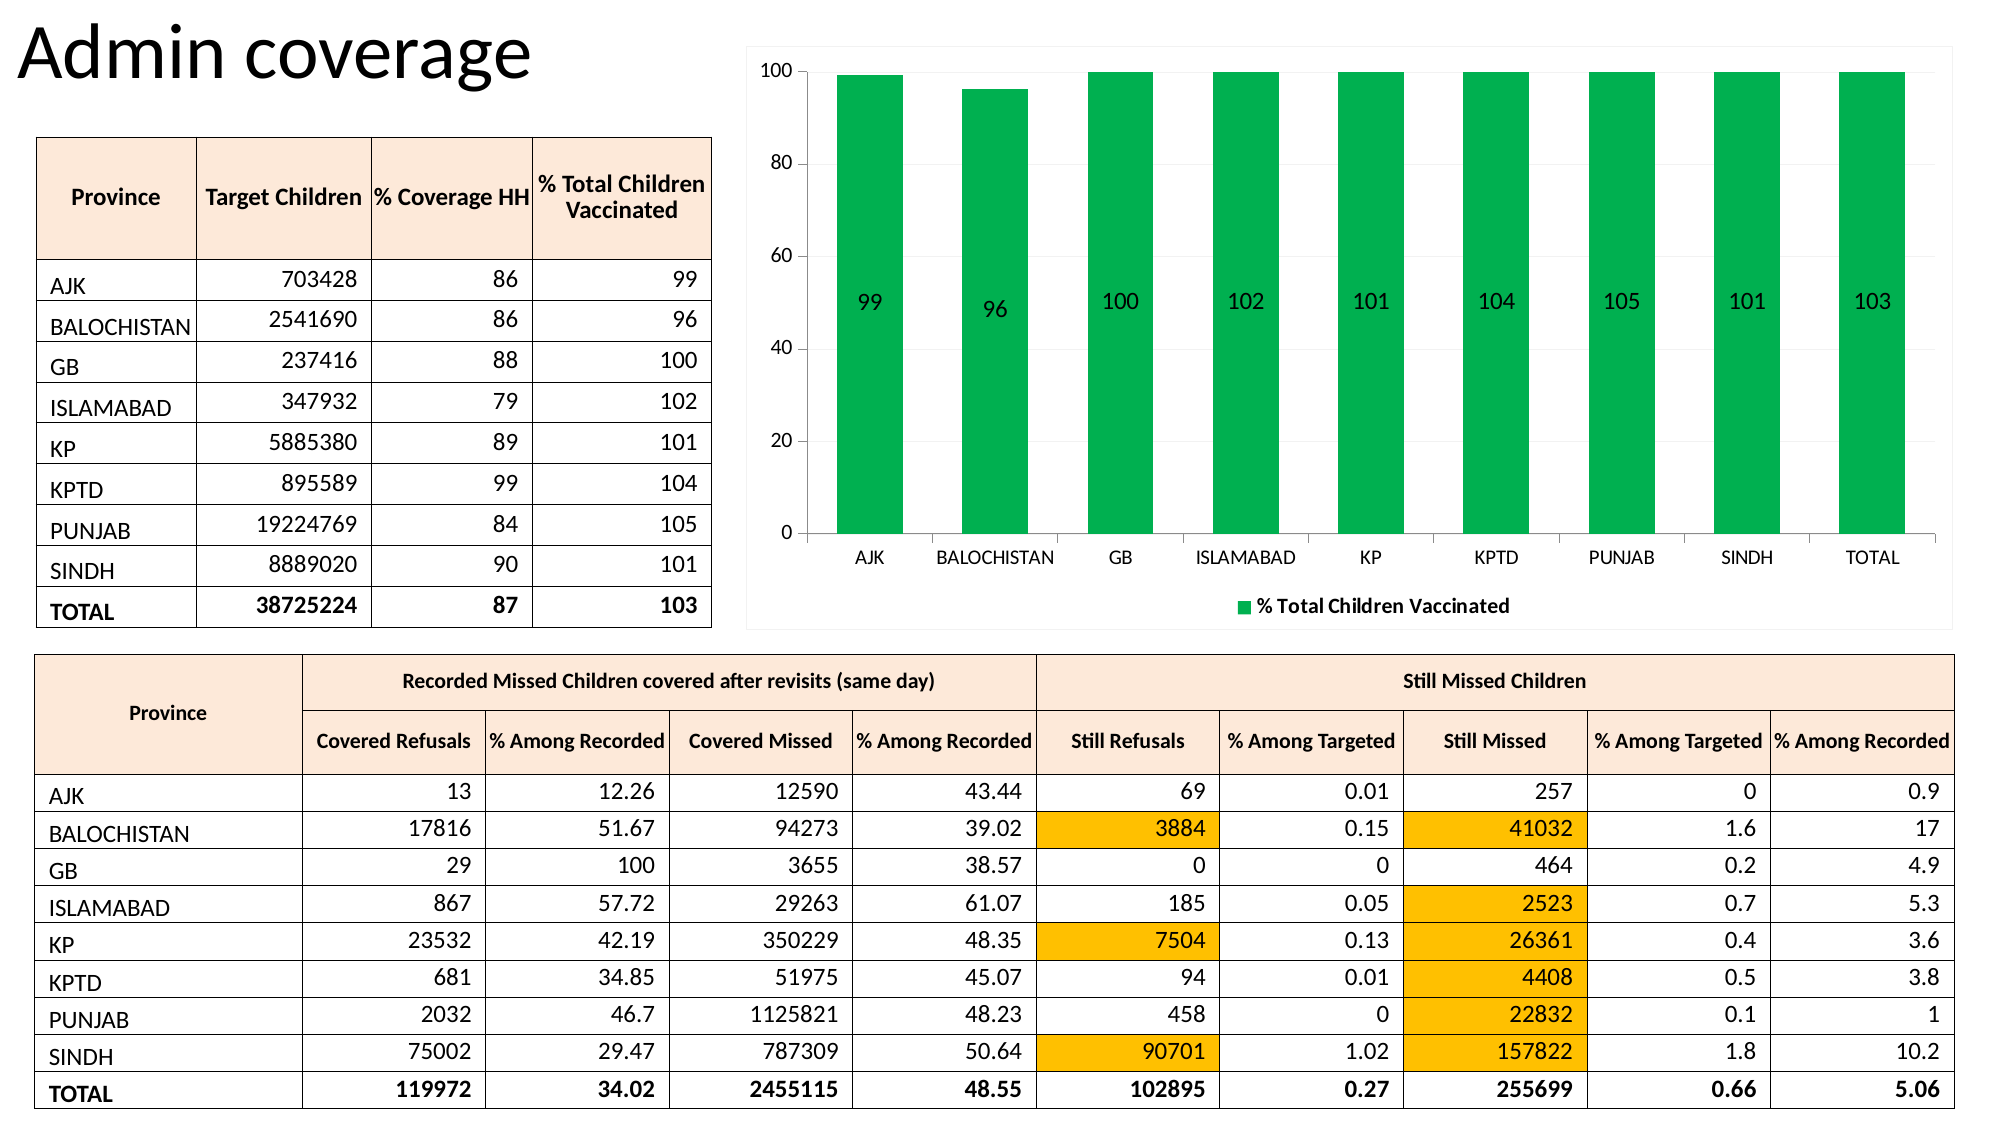

# Admin coverage

### Chart

| Category | % Total Children Vaccinated |
|---|---|
| AJK | 99.38 |
| BALOCHISTAN | 96.27 |
| GB | 100.38 |
| ISLAMABAD | 102.21 |
| KP | 100.91 |
| KPTD | 103.93 |
| PUNJAB | 105.38 |
| SINDH | 101.43 |
| TOTAL | 102.83 |
| Province | Target Children | % Coverage HH | % Total Children Vaccinated |
| --- | --- | --- | --- |
| AJK | 703428 | 86 | 99 |
| BALOCHISTAN | 2541690 | 86 | 96 |
| GB | 237416 | 88 | 100 |
| ISLAMABAD | 347932 | 79 | 102 |
| KP | 5885380 | 89 | 101 |
| KPTD | 895589 | 99 | 104 |
| PUNJAB | 19224769 | 84 | 105 |
| SINDH | 8889020 | 90 | 101 |
| TOTAL | 38725224 | 87 | 103 |
| Province | Recorded Missed Children covered after revisits (same day) |  |  |  | Still Missed Children |  |  |  |  |
| --- | --- | --- | --- | --- | --- | --- | --- | --- | --- |
|  | Covered Refusals | % Among Recorded | Covered Missed | % Among Recorded | Still Refusals | % Among Targeted | Still Missed | % Among Targeted | % Among Recorded |
| AJK | 13 | 12.26 | 12590 | 43.44 | 69 | 0.01 | 257 | 0 | 0.9 |
| BALOCHISTAN | 17816 | 51.67 | 94273 | 39.02 | 3884 | 0.15 | 41032 | 1.6 | 17 |
| GB | 29 | 100 | 3655 | 38.57 | 0 | 0 | 464 | 0.2 | 4.9 |
| ISLAMABAD | 867 | 57.72 | 29263 | 61.07 | 185 | 0.05 | 2523 | 0.7 | 5.3 |
| KP | 23532 | 42.19 | 350229 | 48.35 | 7504 | 0.13 | 26361 | 0.4 | 3.6 |
| KPTD | 681 | 34.85 | 51975 | 45.07 | 94 | 0.01 | 4408 | 0.5 | 3.8 |
| PUNJAB | 2032 | 46.7 | 1125821 | 48.23 | 458 | 0 | 22832 | 0.1 | 1 |
| SINDH | 75002 | 29.47 | 787309 | 50.64 | 90701 | 1.02 | 157822 | 1.8 | 10.2 |
| TOTAL | 119972 | 34.02 | 2455115 | 48.55 | 102895 | 0.27 | 255699 | 0.66 | 5.06 |